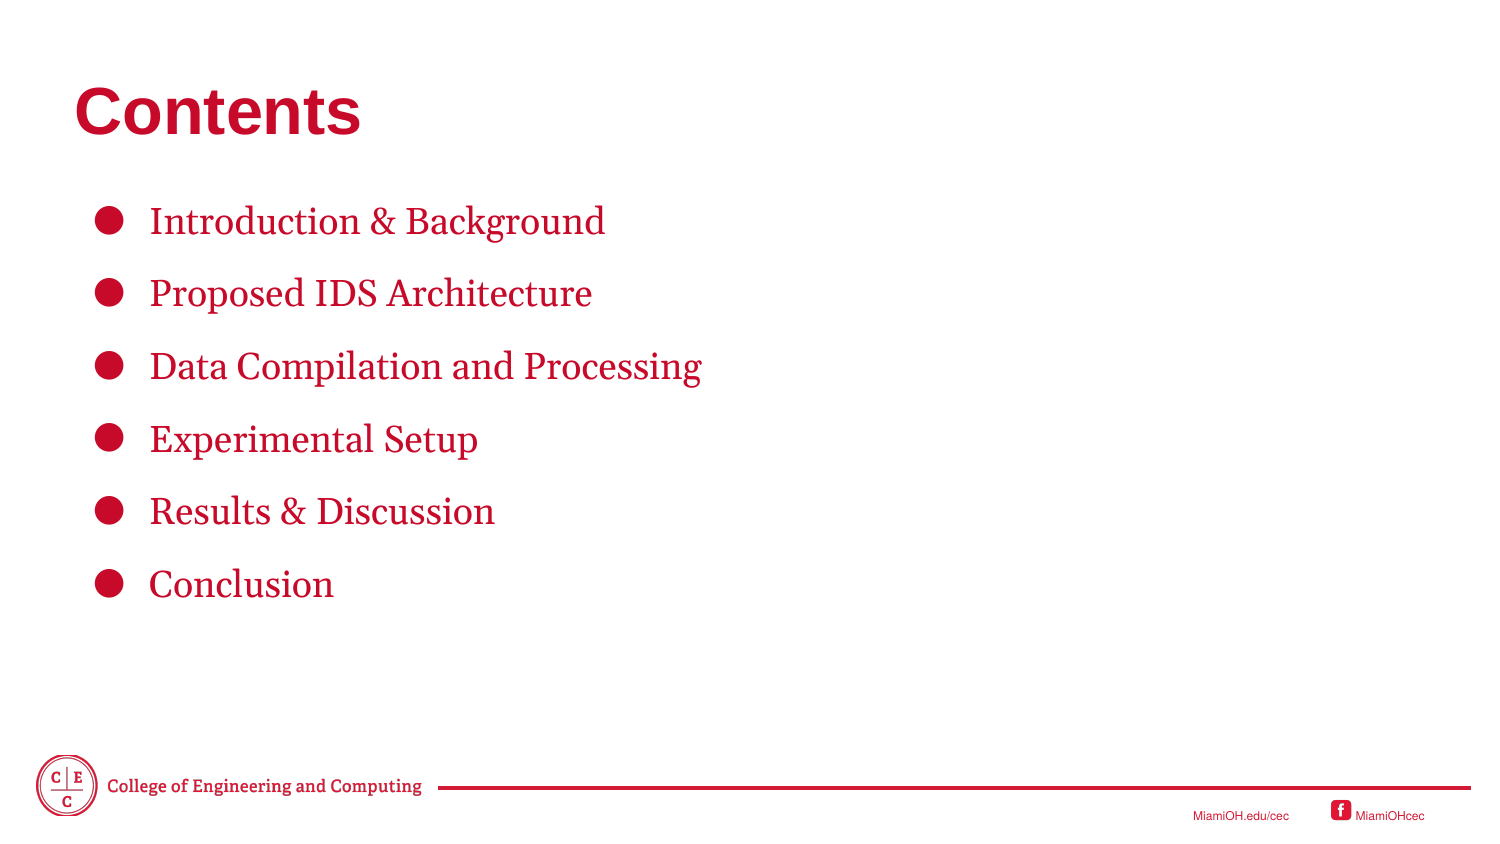

Contents
Introduction & Background
Proposed IDS Architecture
Data Compilation and Processing
Experimental Setup
Results & Discussion
Conclusion